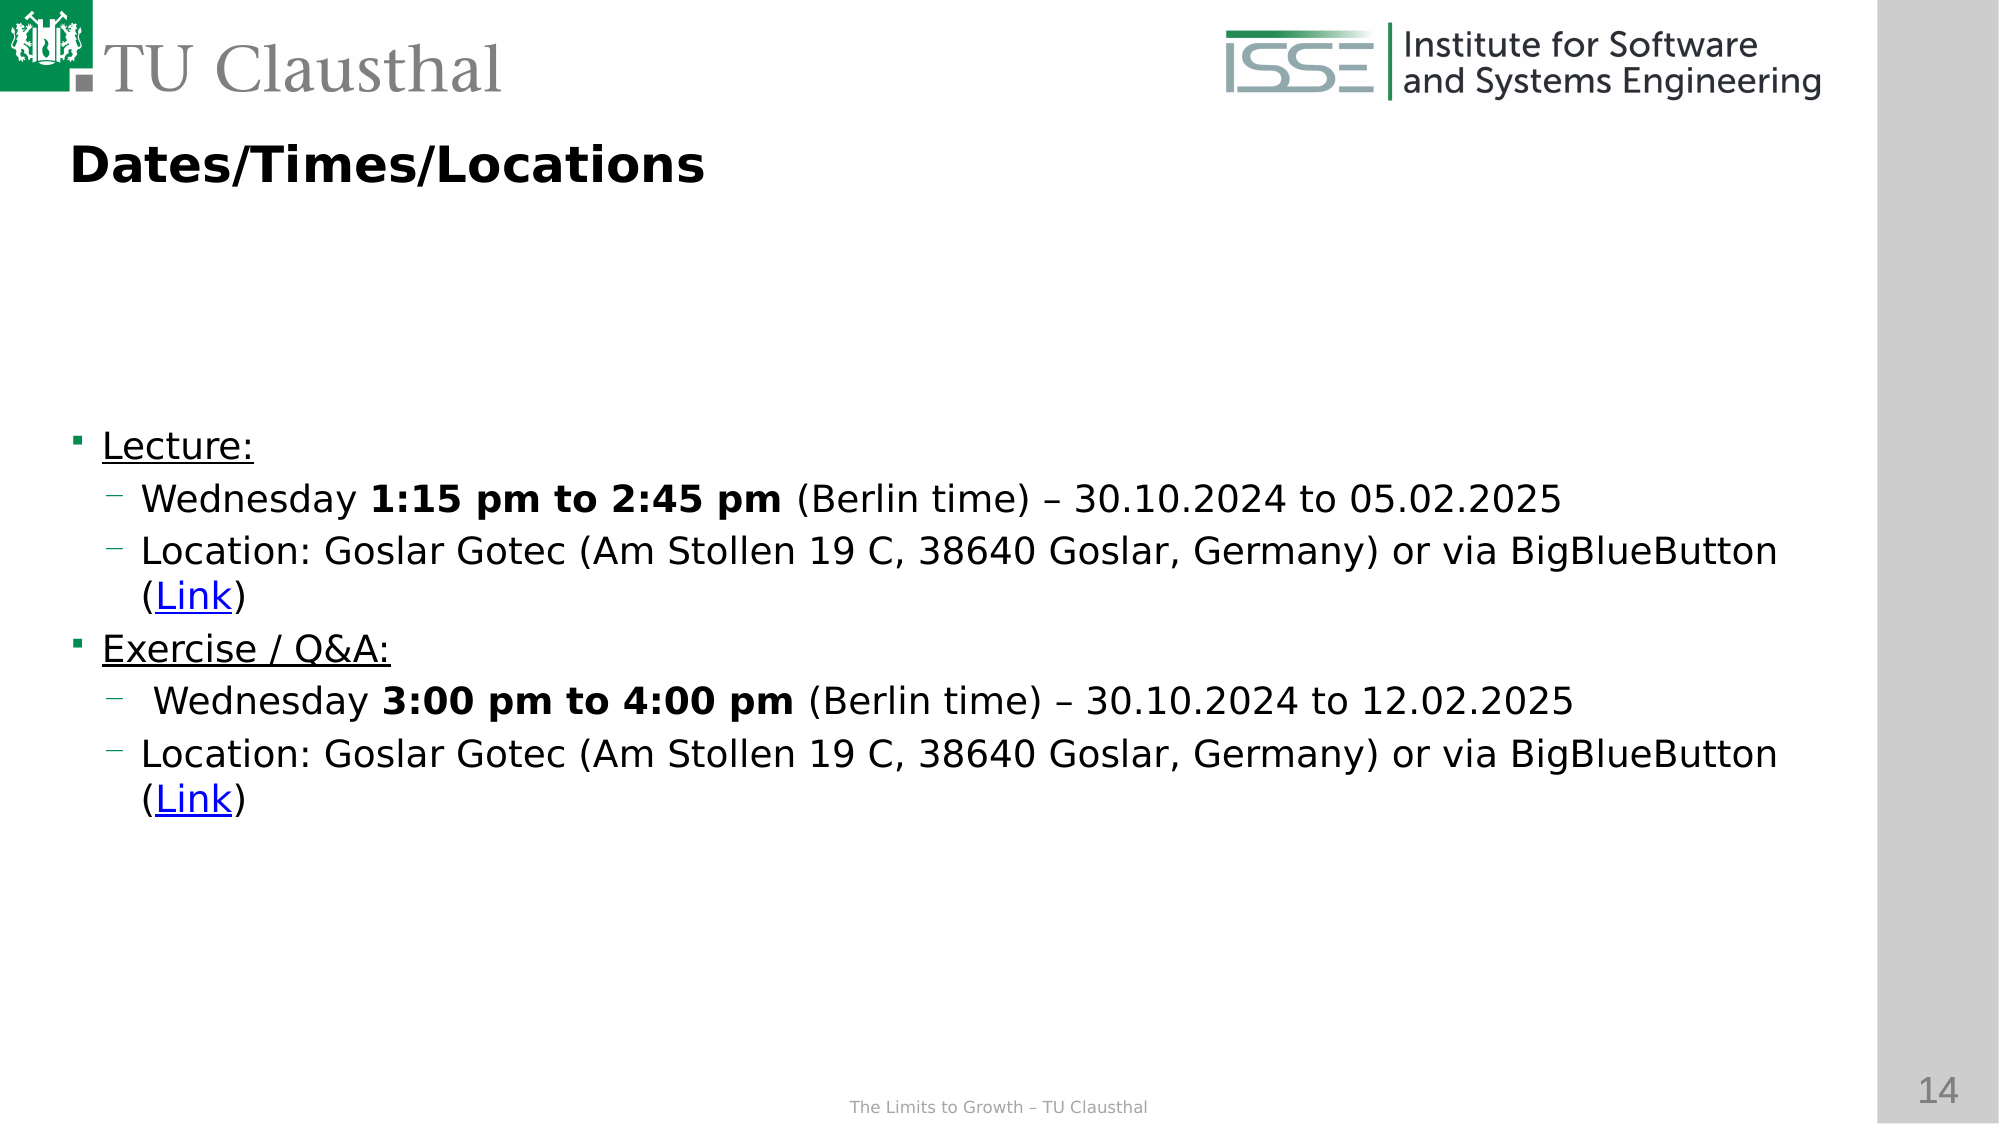

Dates/Times/Locations

Lecture:
Wednesday 1:15 pm to 2:45 pm (Berlin time) – 30.10.2024 to 05.02.2025
Location: Goslar Gotec (Am Stollen 19 C, 38640 Goslar, Germany) or via BigBlueButton (Link)
Exercise / Q&A:
 Wednesday 3:00 pm to 4:00 pm (Berlin time) – 30.10.2024 to 12.02.2025
Location: Goslar Gotec (Am Stollen 19 C, 38640 Goslar, Germany) or via BigBlueButton (Link)